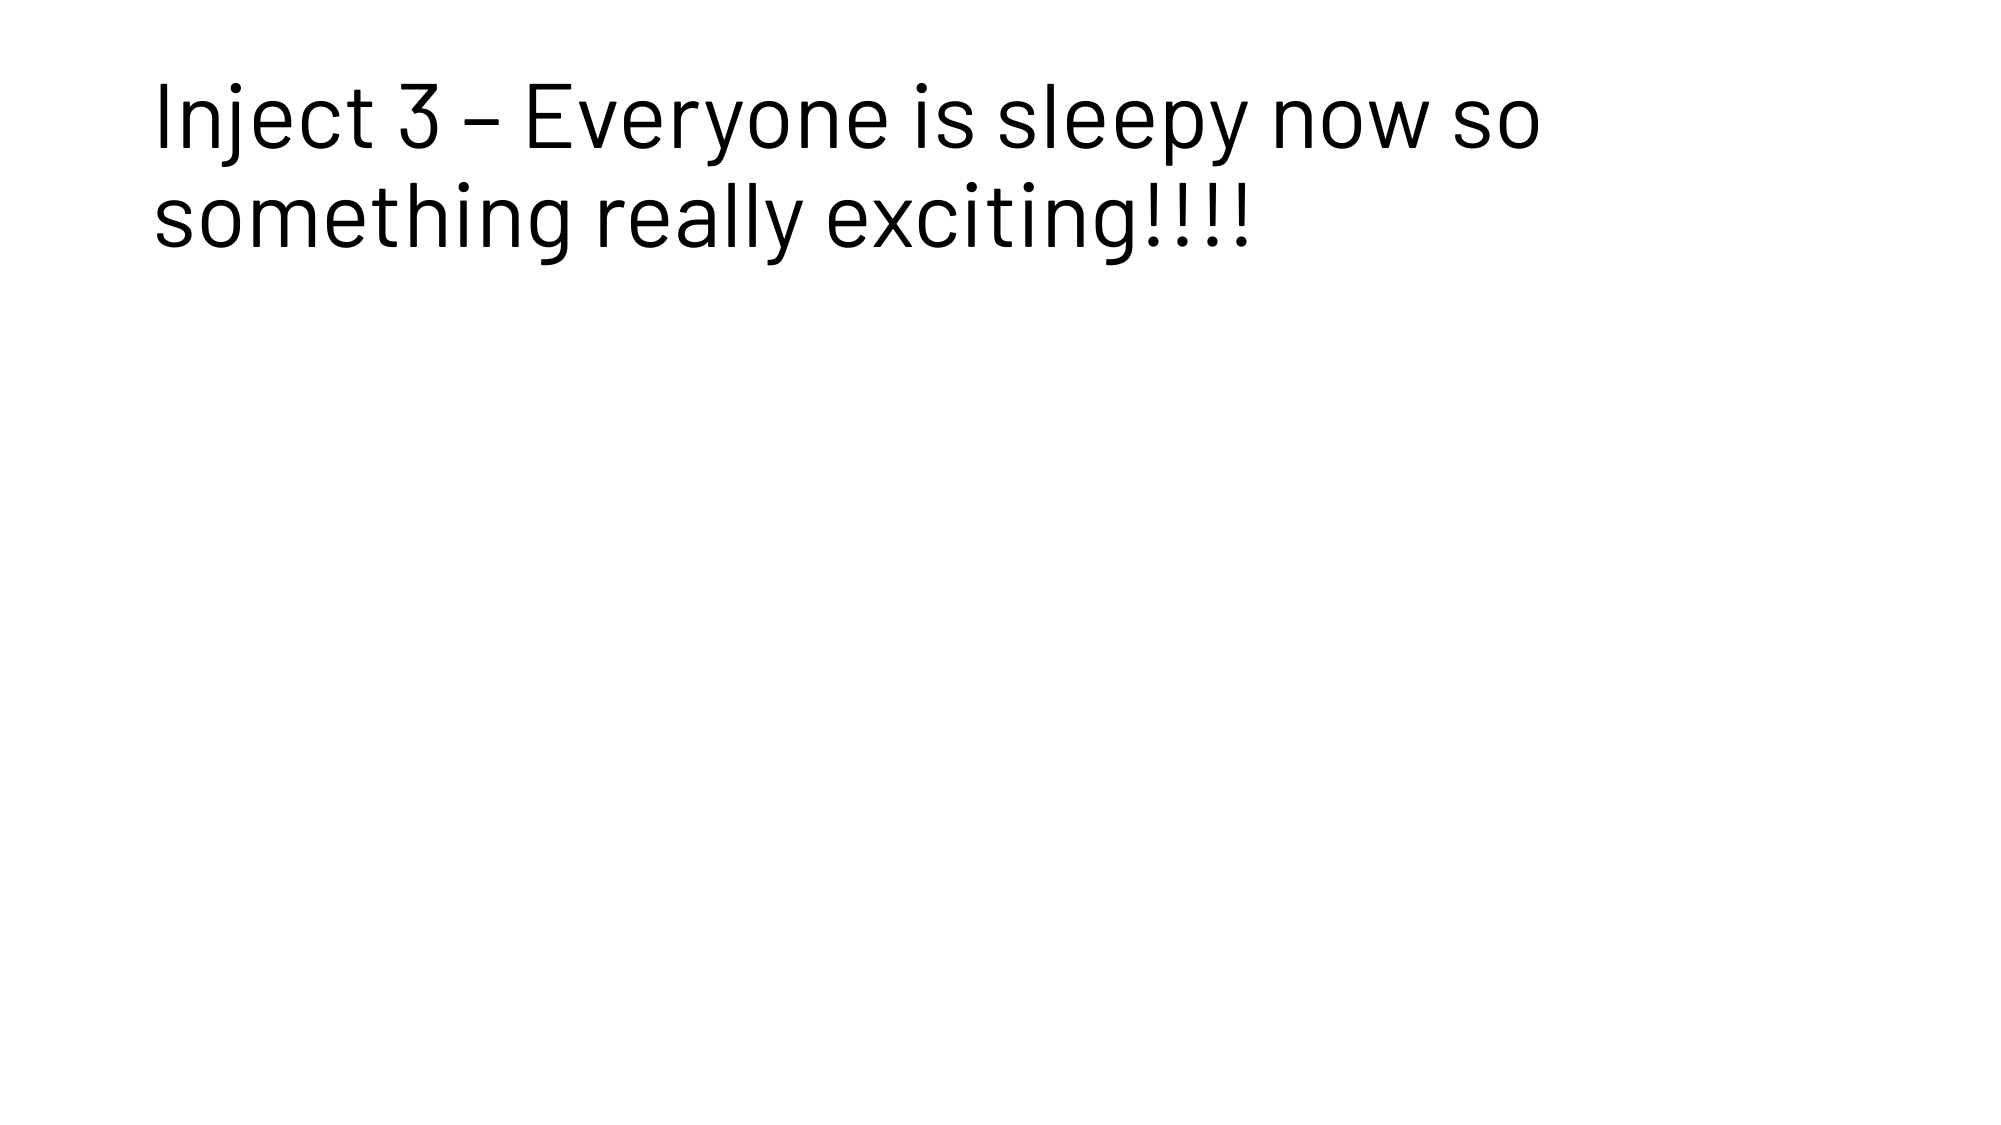

# Inject 3 – Everyone is sleepy now so something really exciting!!!!